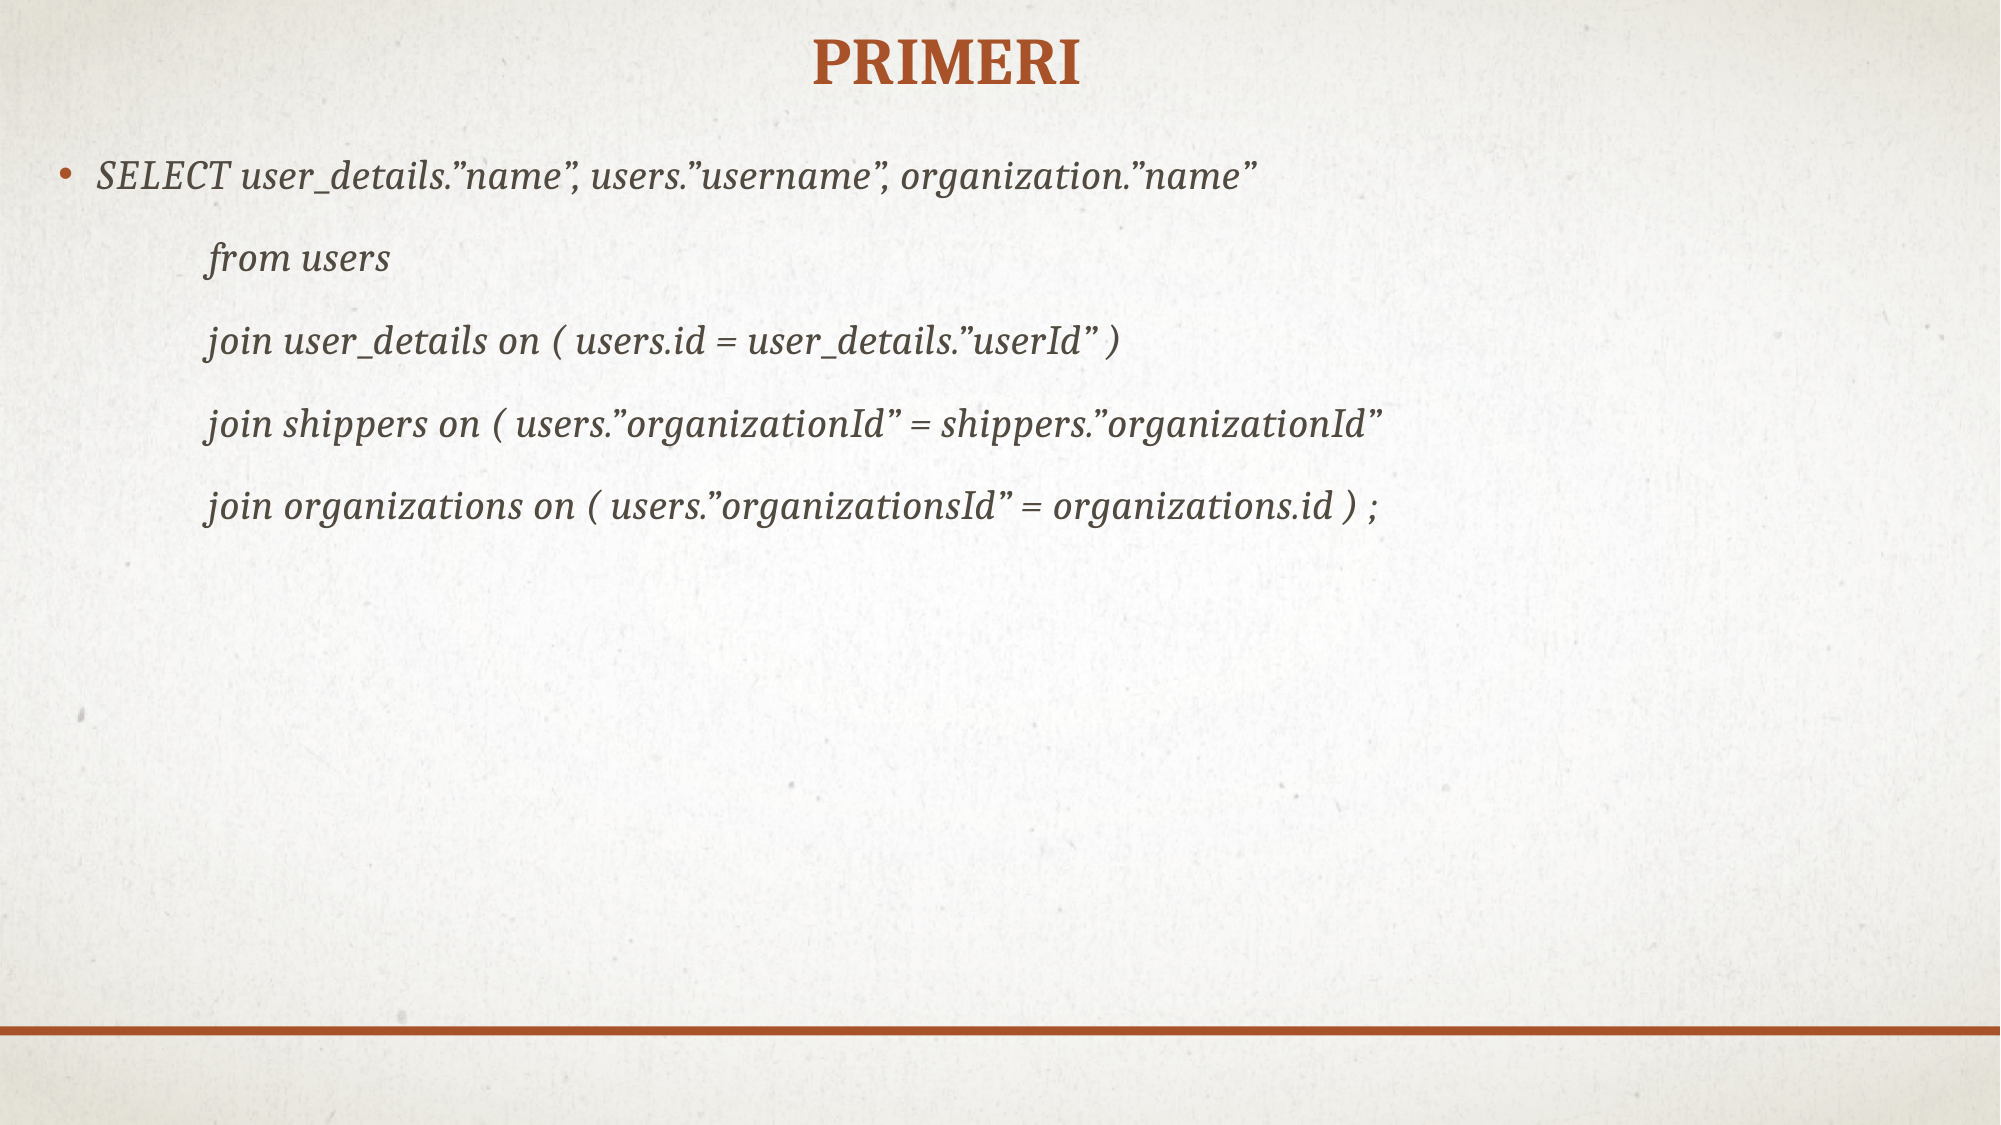

# PRIMERI
SELECT user_details.”name”, users.”username”, organization.”name”
	from users
	join user_details on ( users.id = user_details.”userId” )
	join shippers on ( users.”organizationId” = shippers.”organizationId”
	join organizations on ( users.”organizationsId” = organizations.id ) ;